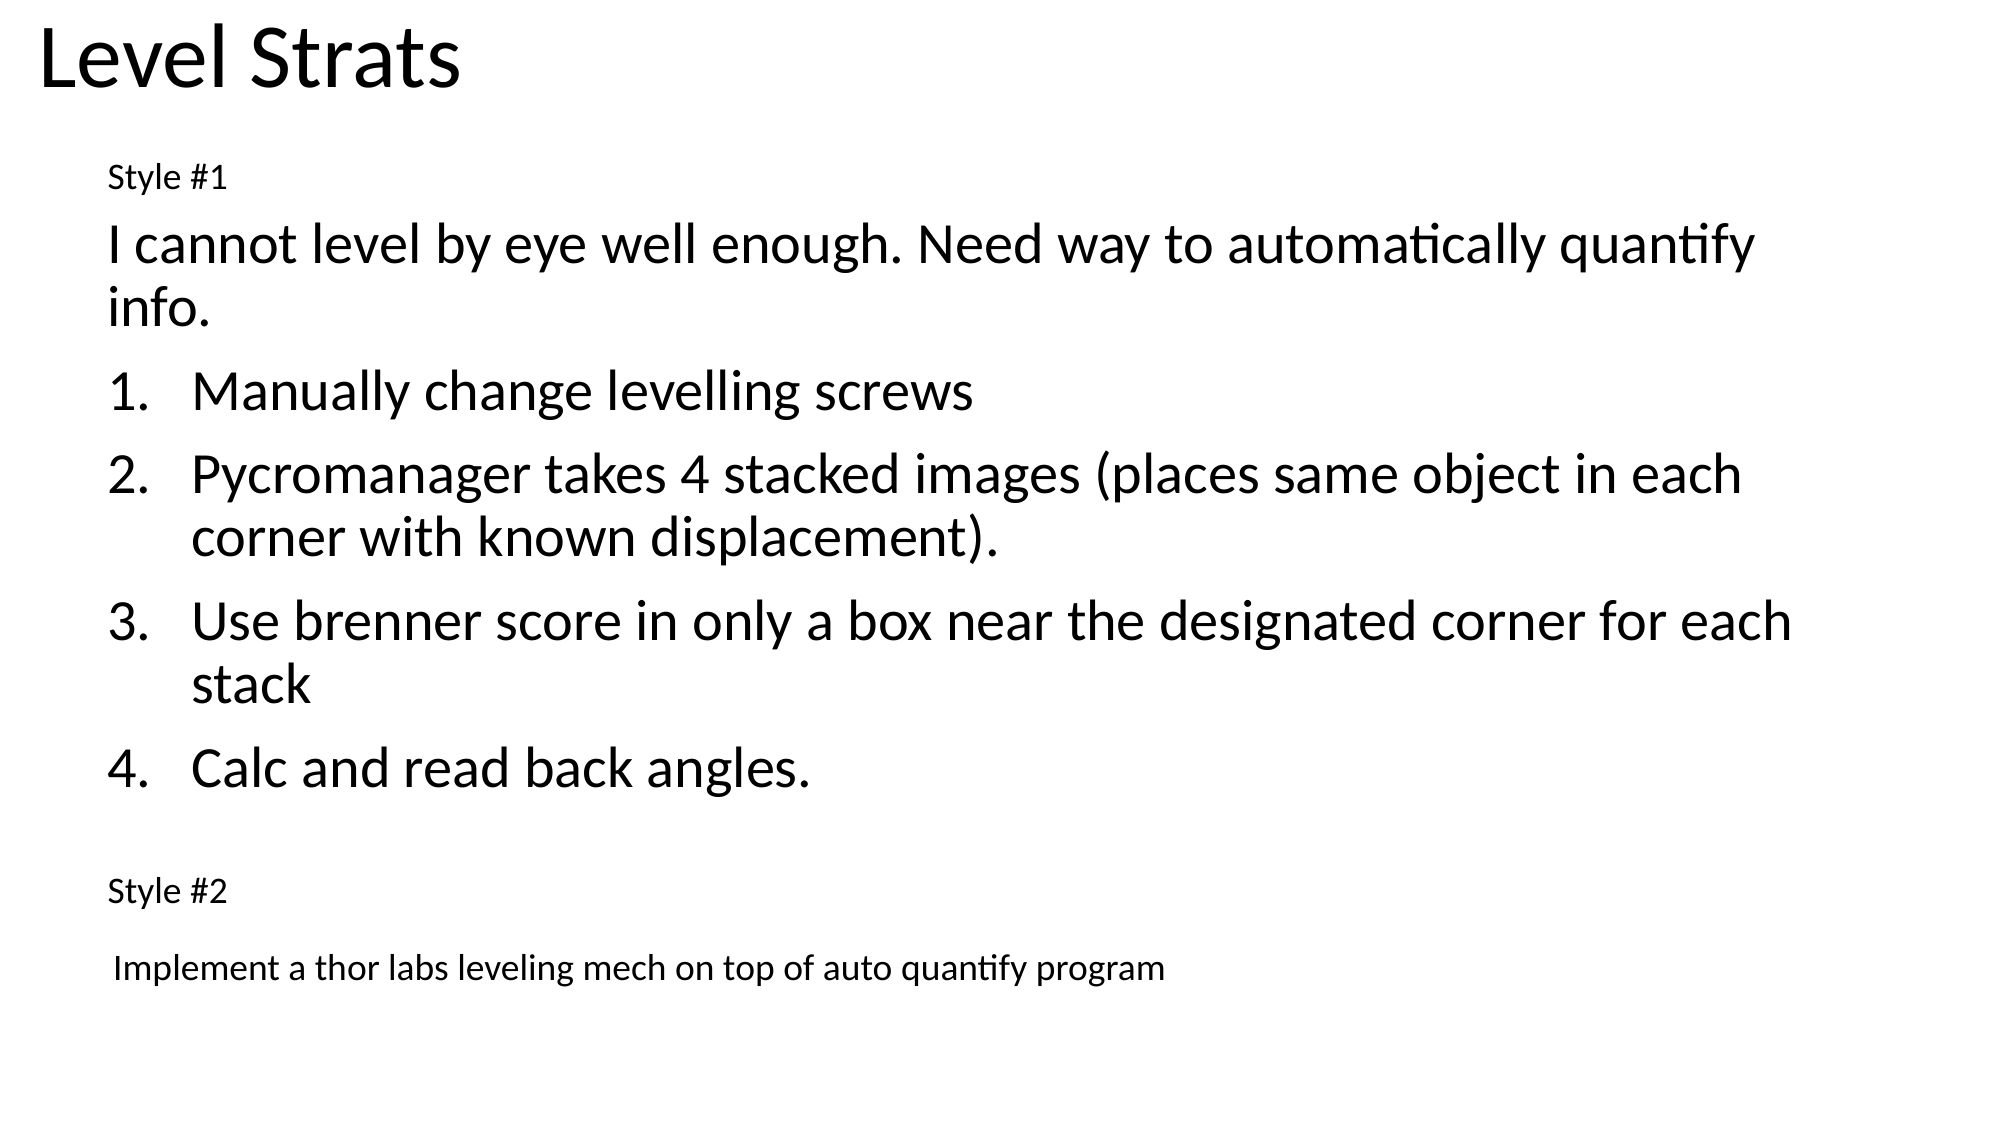

# Level Strats
Style #1
I cannot level by eye well enough. Need way to automatically quantify info.
Manually change levelling screws
Pycromanager takes 4 stacked images (places same object in each corner with known displacement).
Use brenner score in only a box near the designated corner for each stack
Calc and read back angles.
Style #2
Implement a thor labs leveling mech on top of auto quantify program